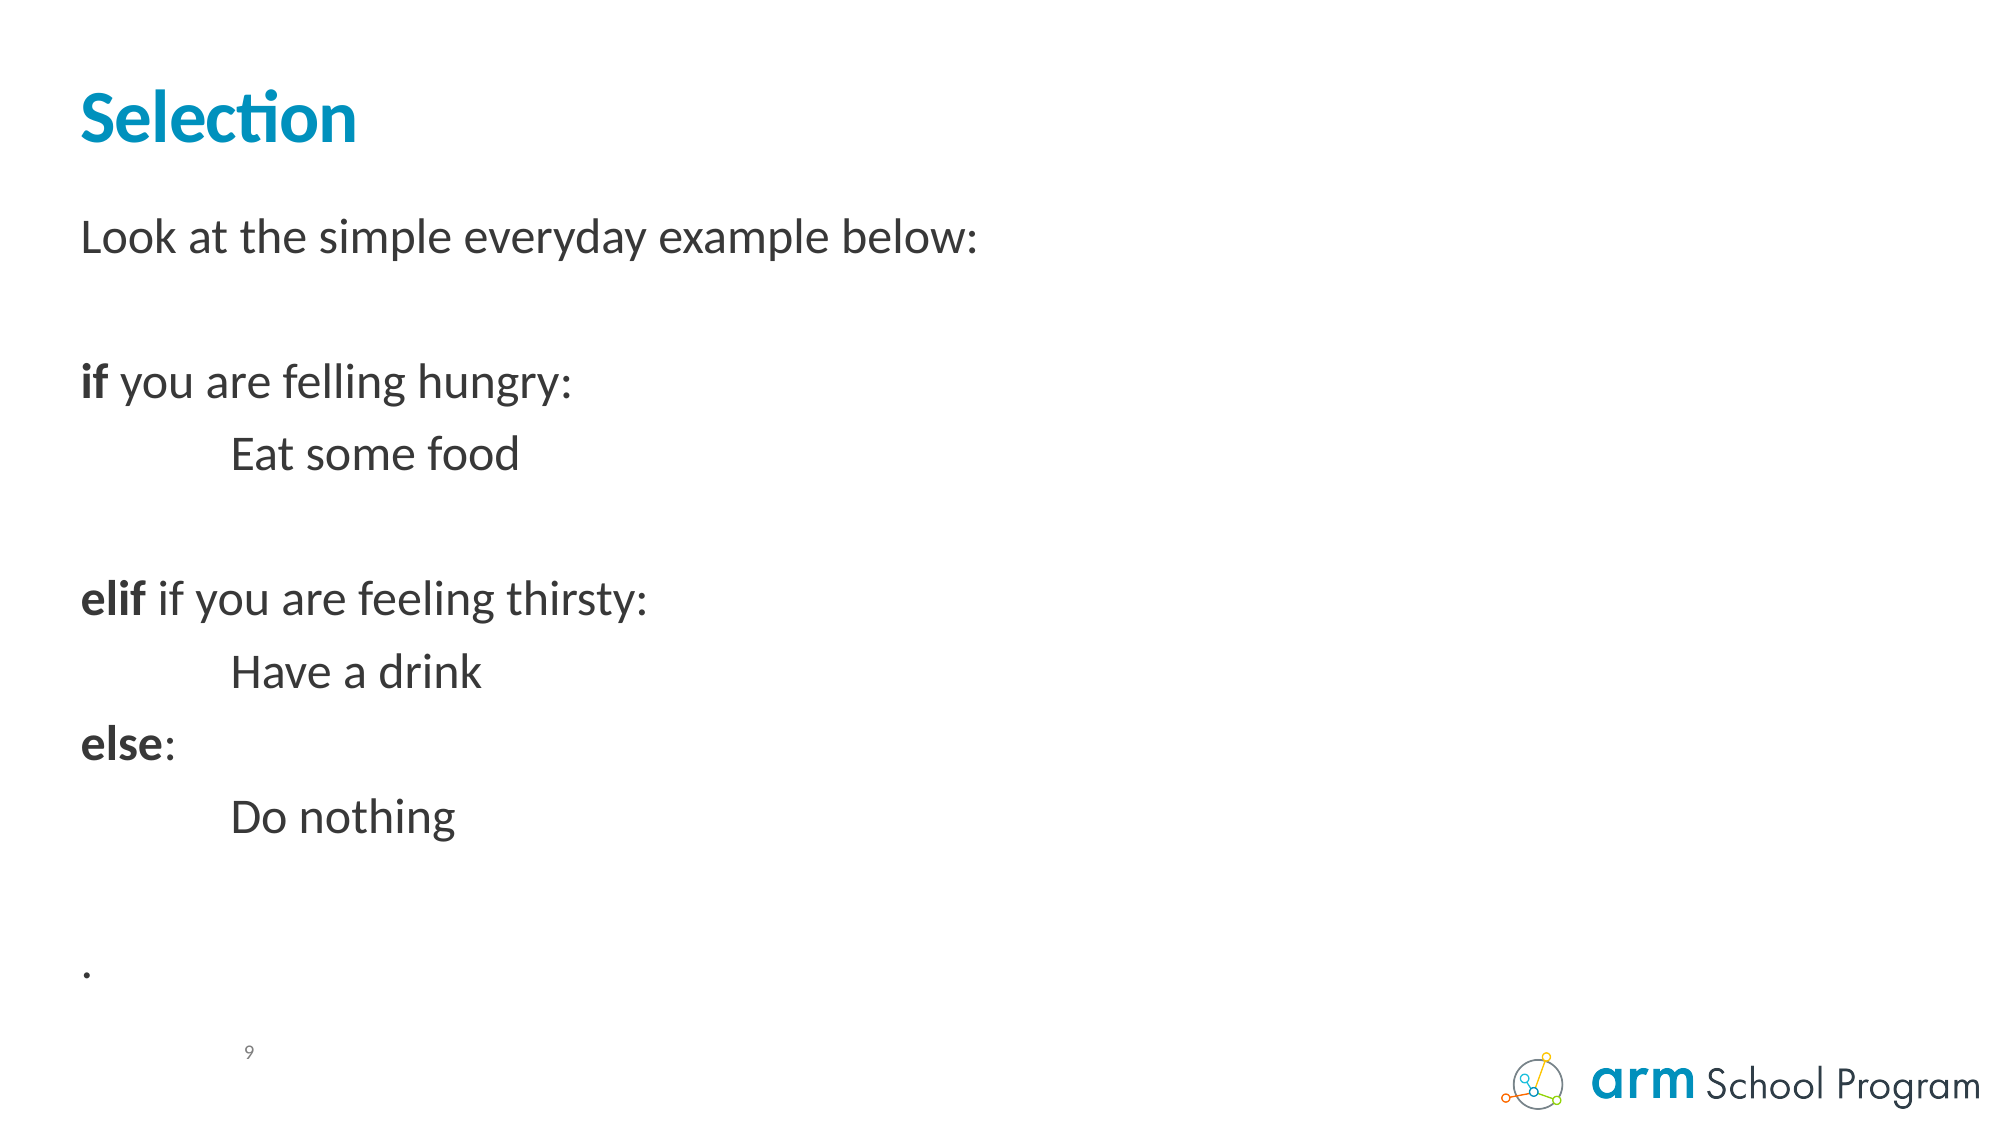

# Selection
Look at the simple everyday example below:

if you are felling hungry:
	Eat some food

elif if you are feeling thirsty:
	Have a drink
else:
	Do nothing

.